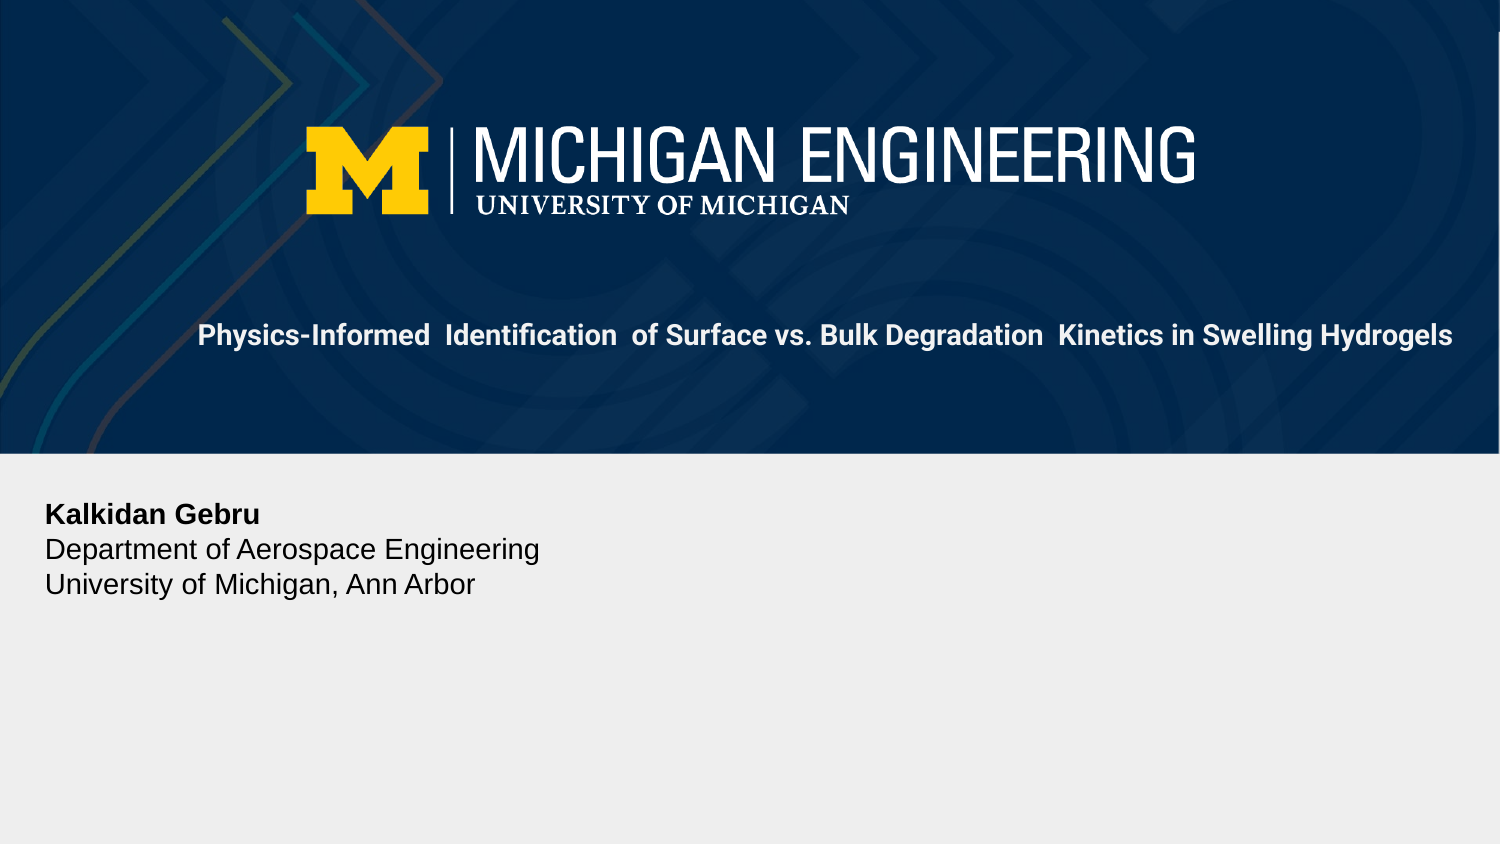

Physics-Informed  Identification  of Surface vs. Bulk Degradation  Kinetics in Swelling Hydrogels

Kalkidan Gebru
Department of Aerospace Engineering
University of Michigan, Ann Arbor